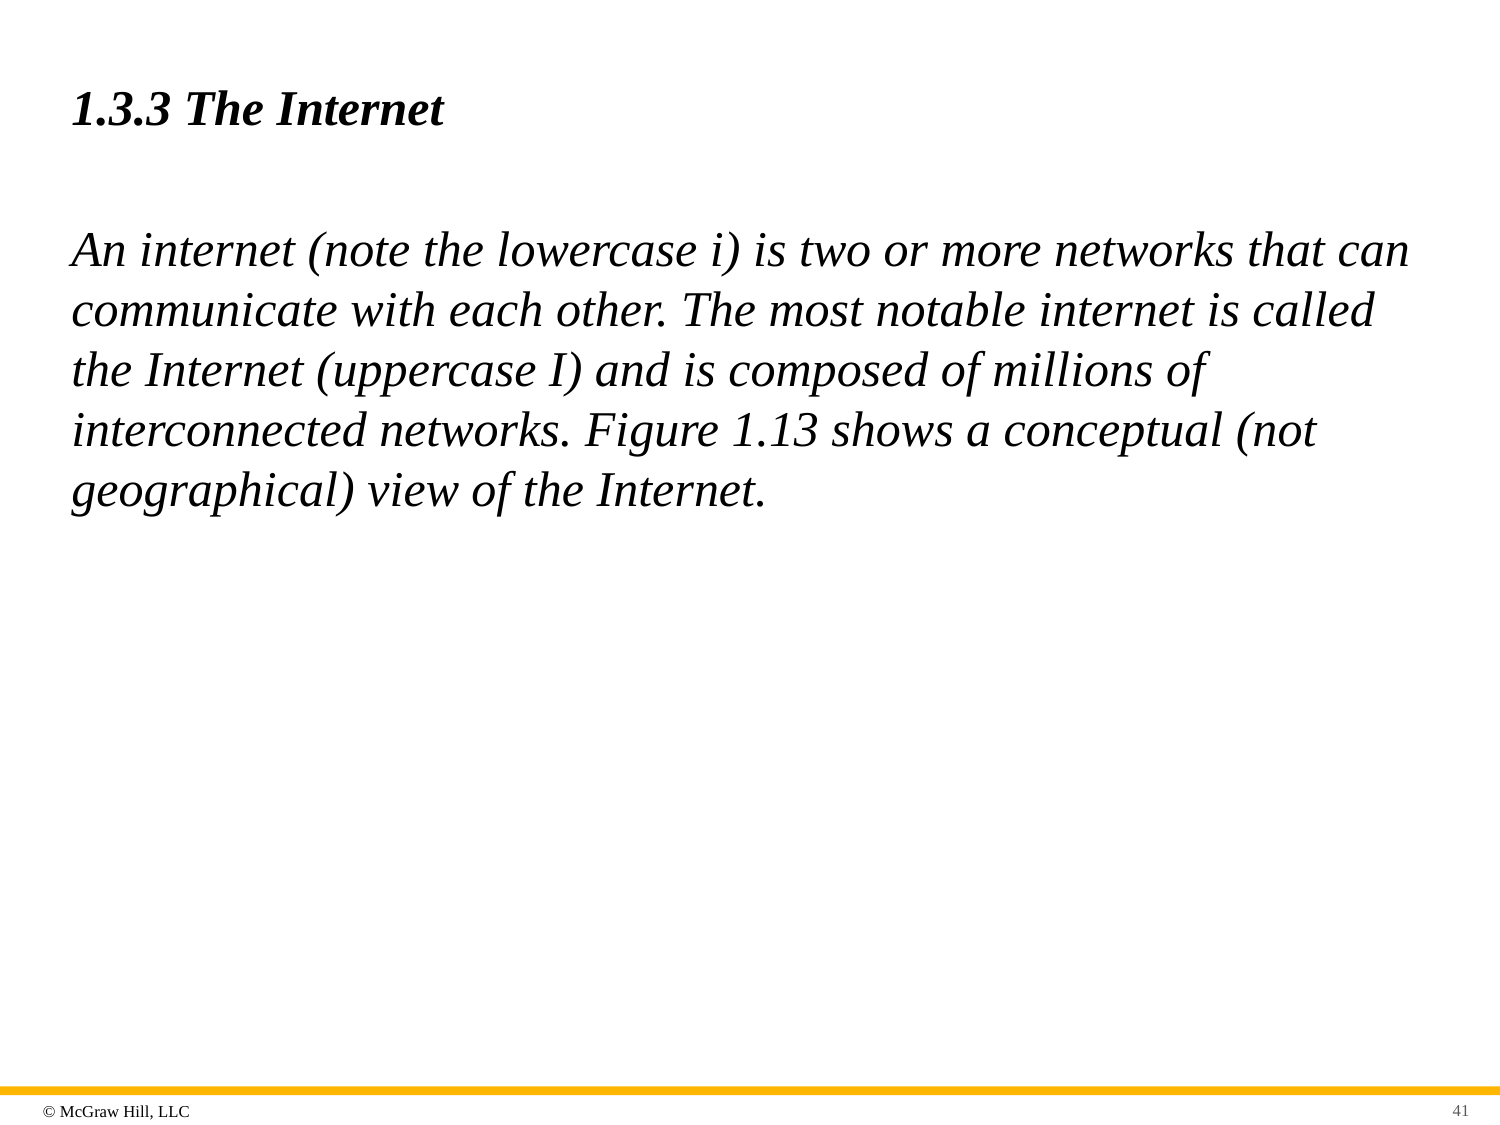

# 1.3.3 The Internet
An internet (note the lowercase i) is two or more networks that can communicate with each other. The most notable internet is called the Internet (uppercase I) and is composed of millions of interconnected networks. Figure 1.13 shows a conceptual (not geographical) view of the Internet.
41